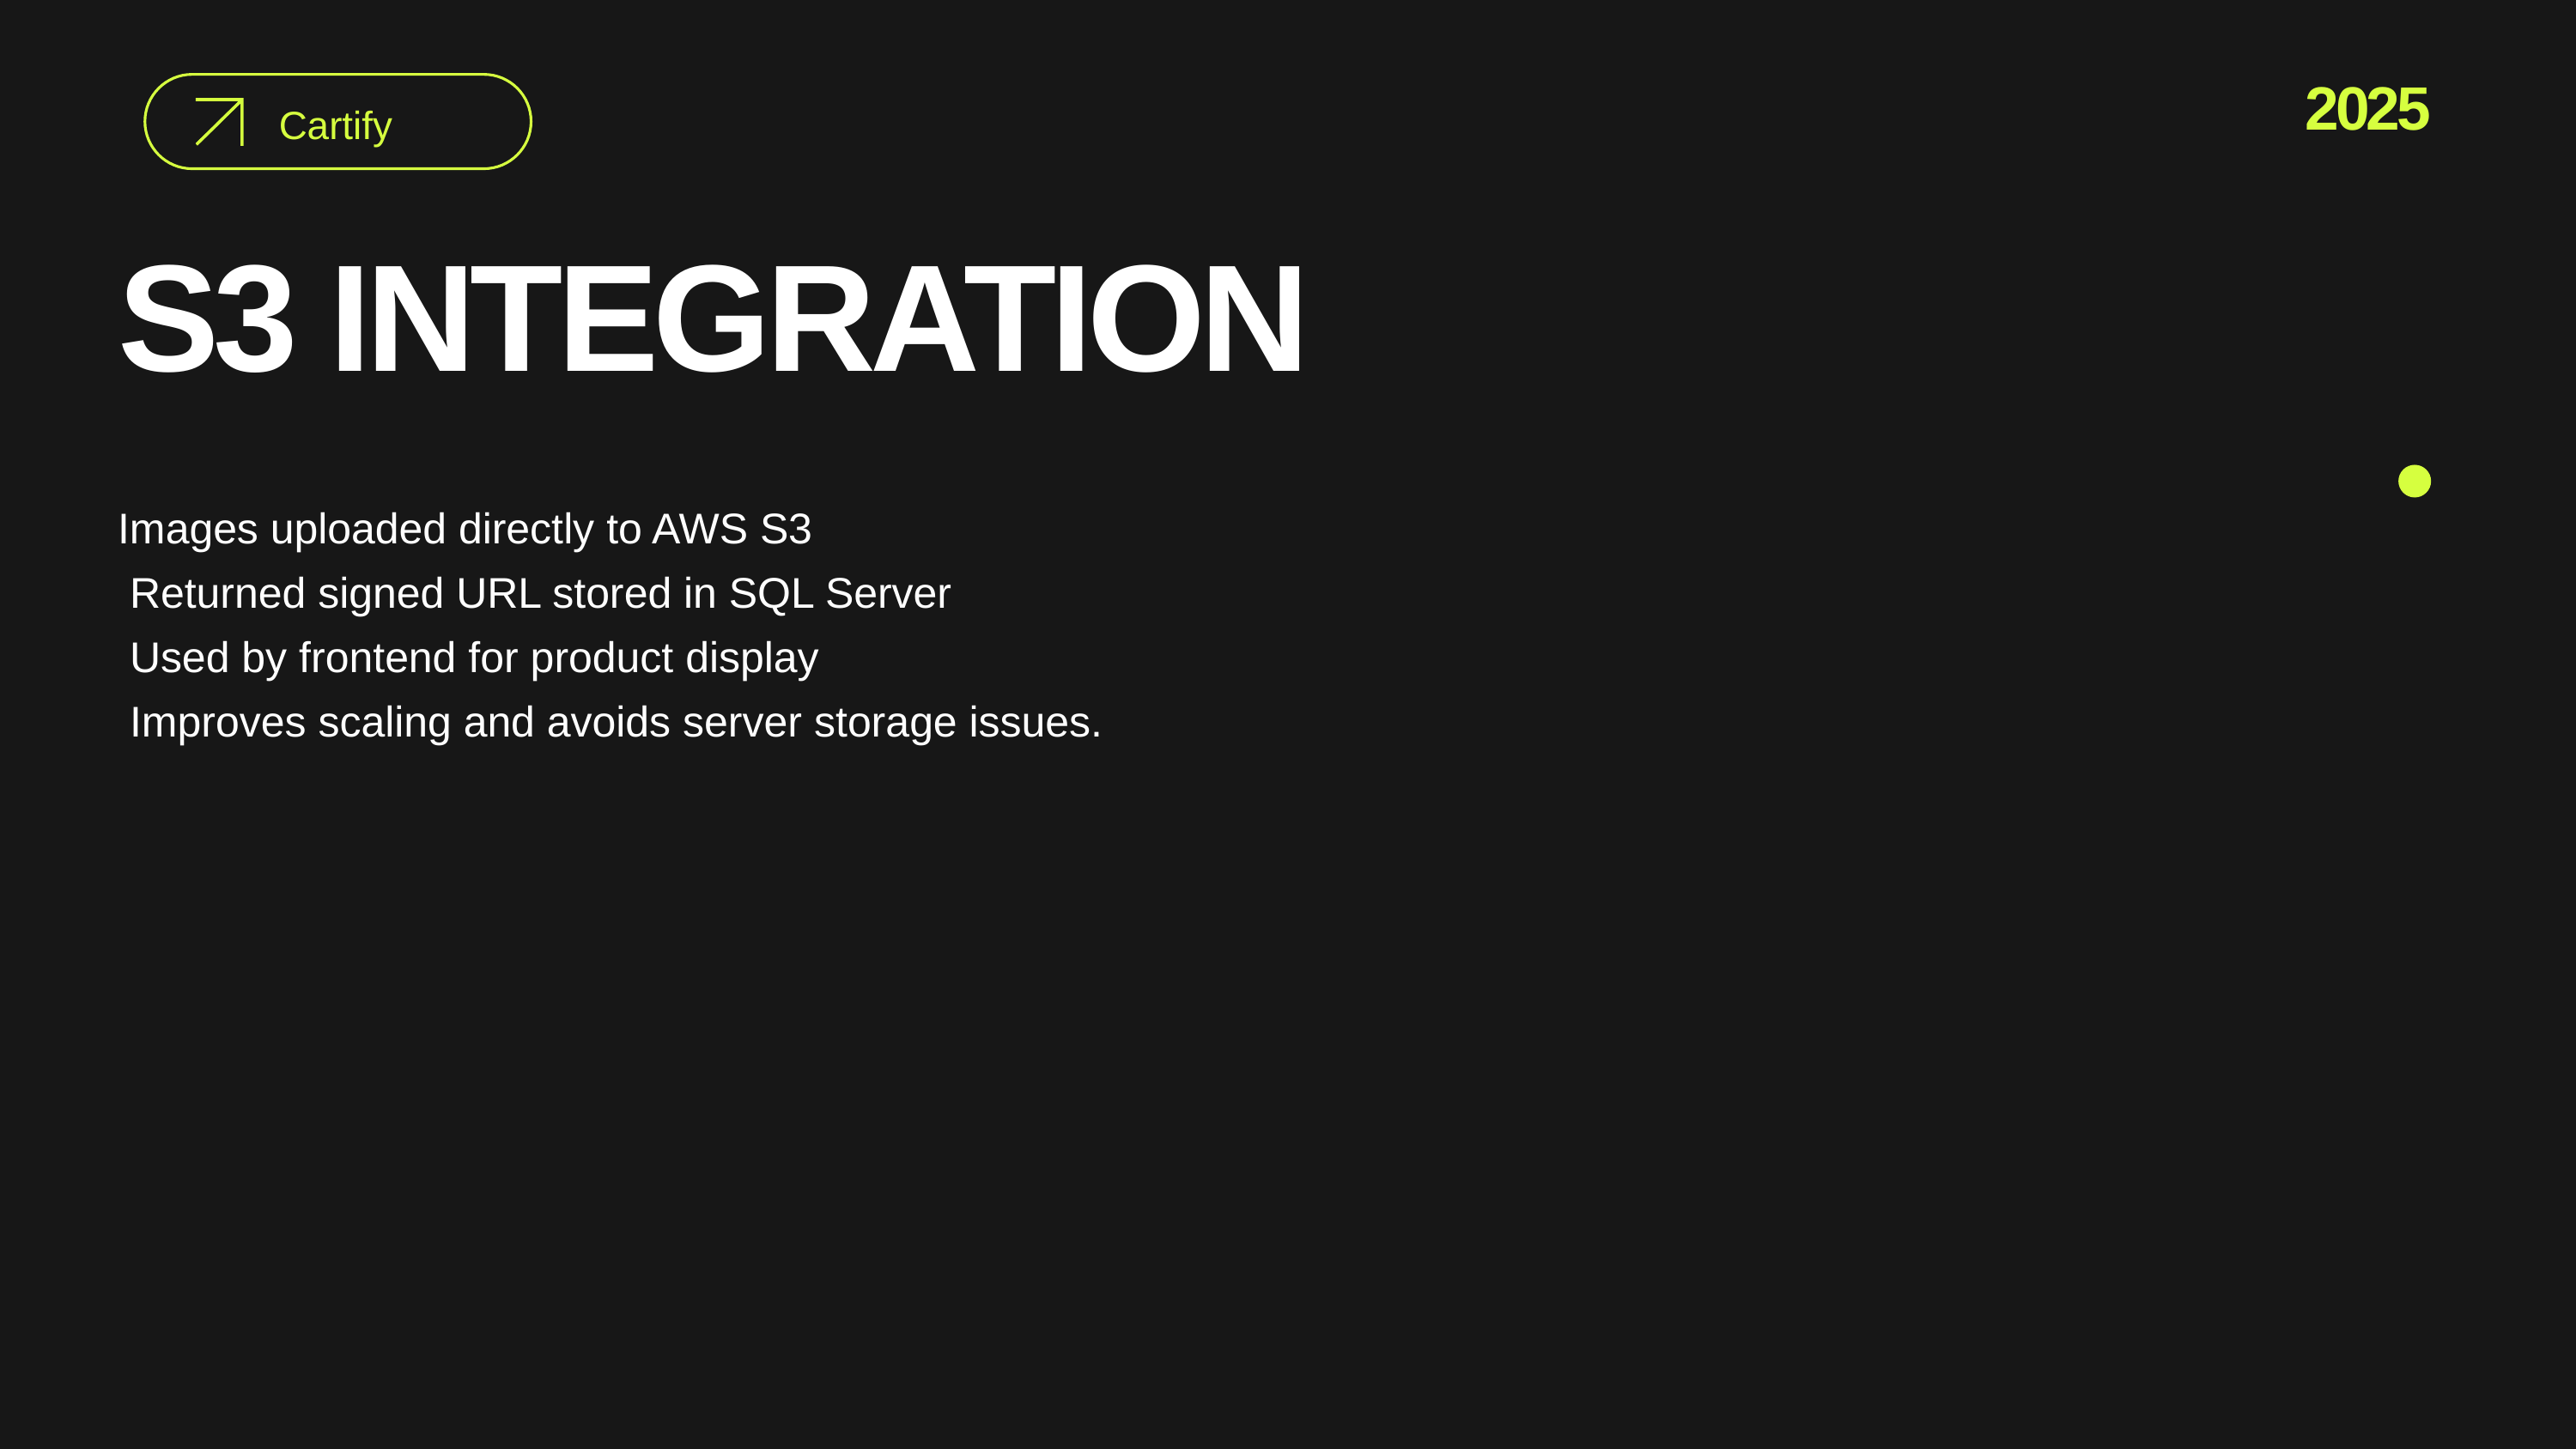

2025
Cartify

S3 INTEGRATION

Images uploaded directly to AWS S3
 Returned signed URL stored in SQL Server
 Used by frontend for product display
 Improves scaling and avoids server storage issues.